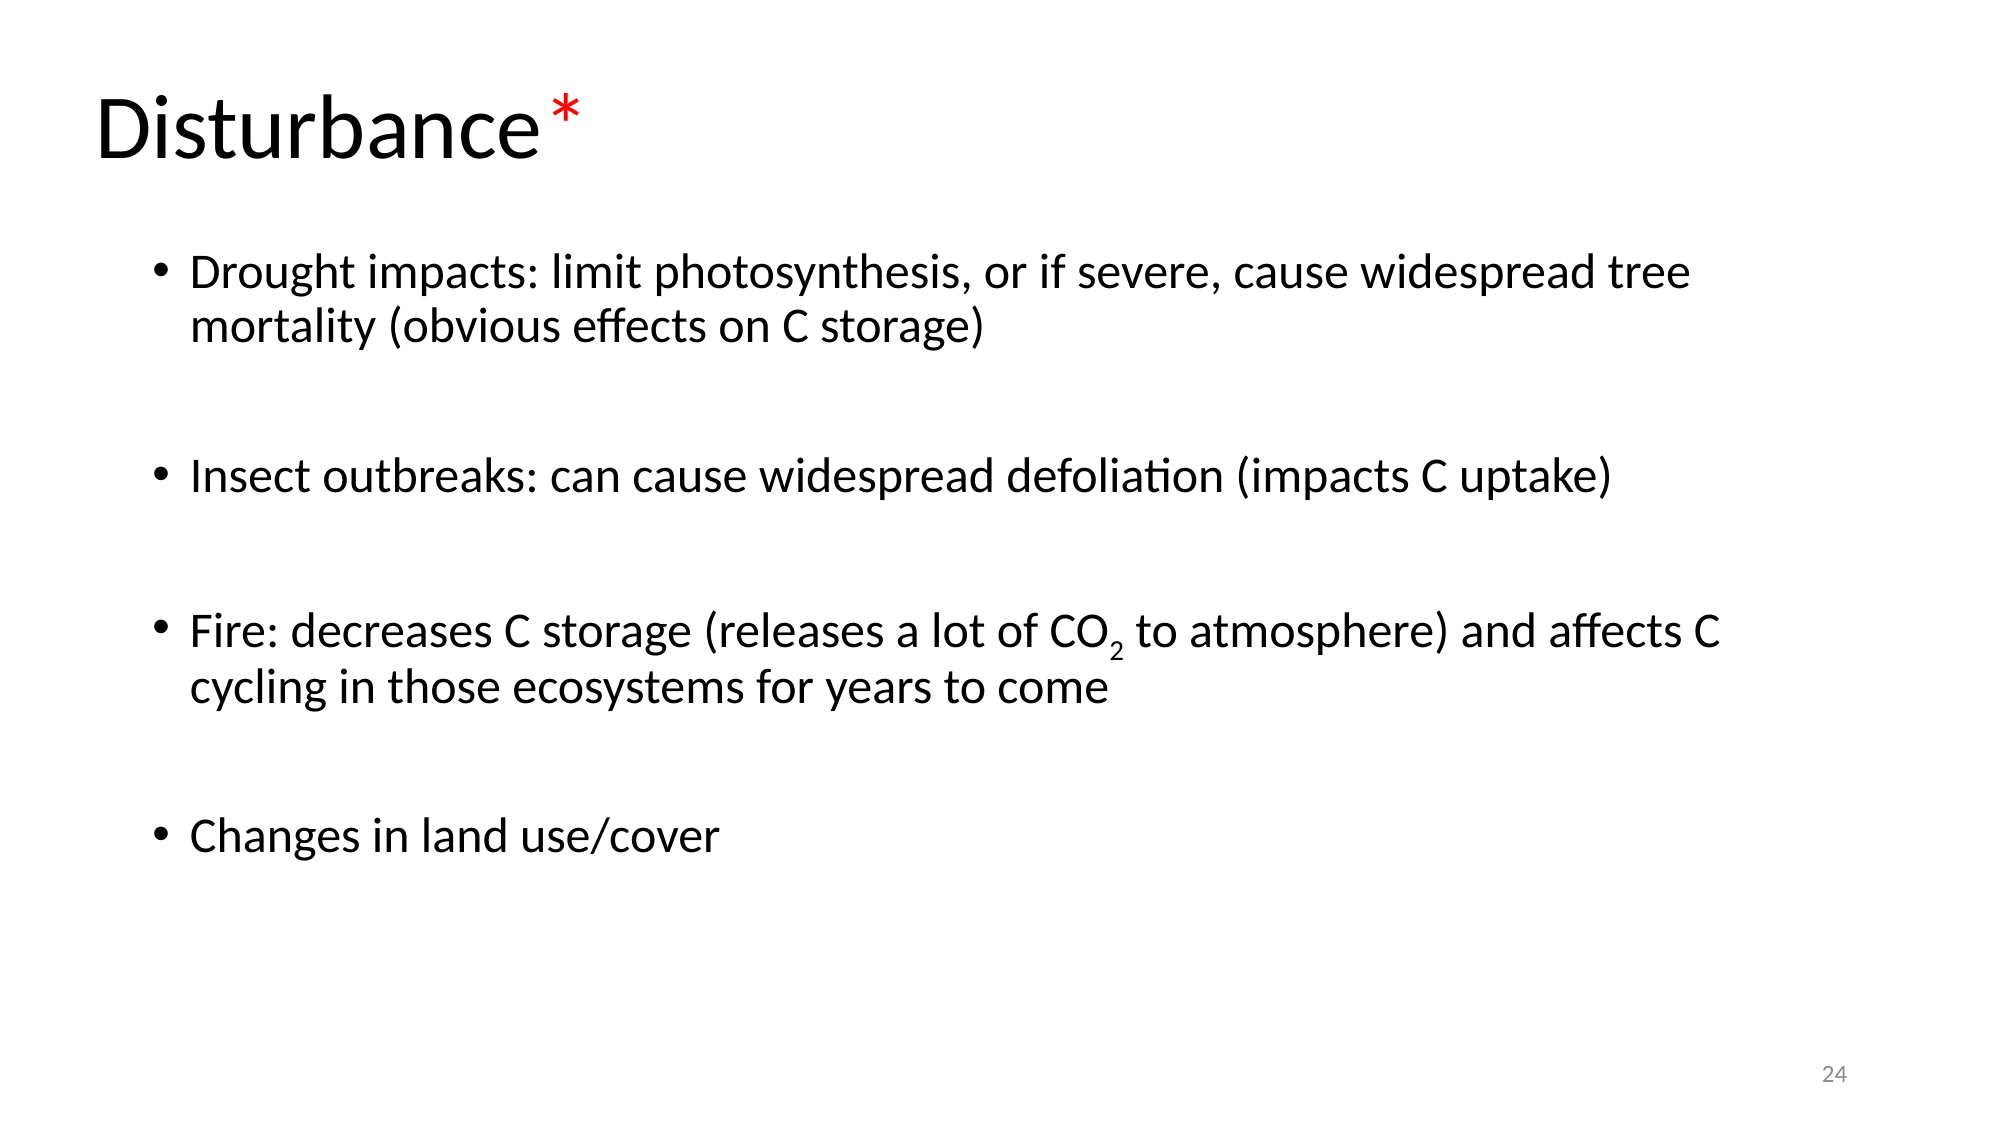

# Disturbance*
Drought impacts: limit photosynthesis, or if severe, cause widespread tree mortality (obvious effects on C storage)

Insect outbreaks: can cause widespread defoliation (impacts C uptake)

Fire: decreases C storage (releases a lot of CO2 to atmosphere) and affects C cycling in those ecosystems for years to come

Changes in land use/cover
24